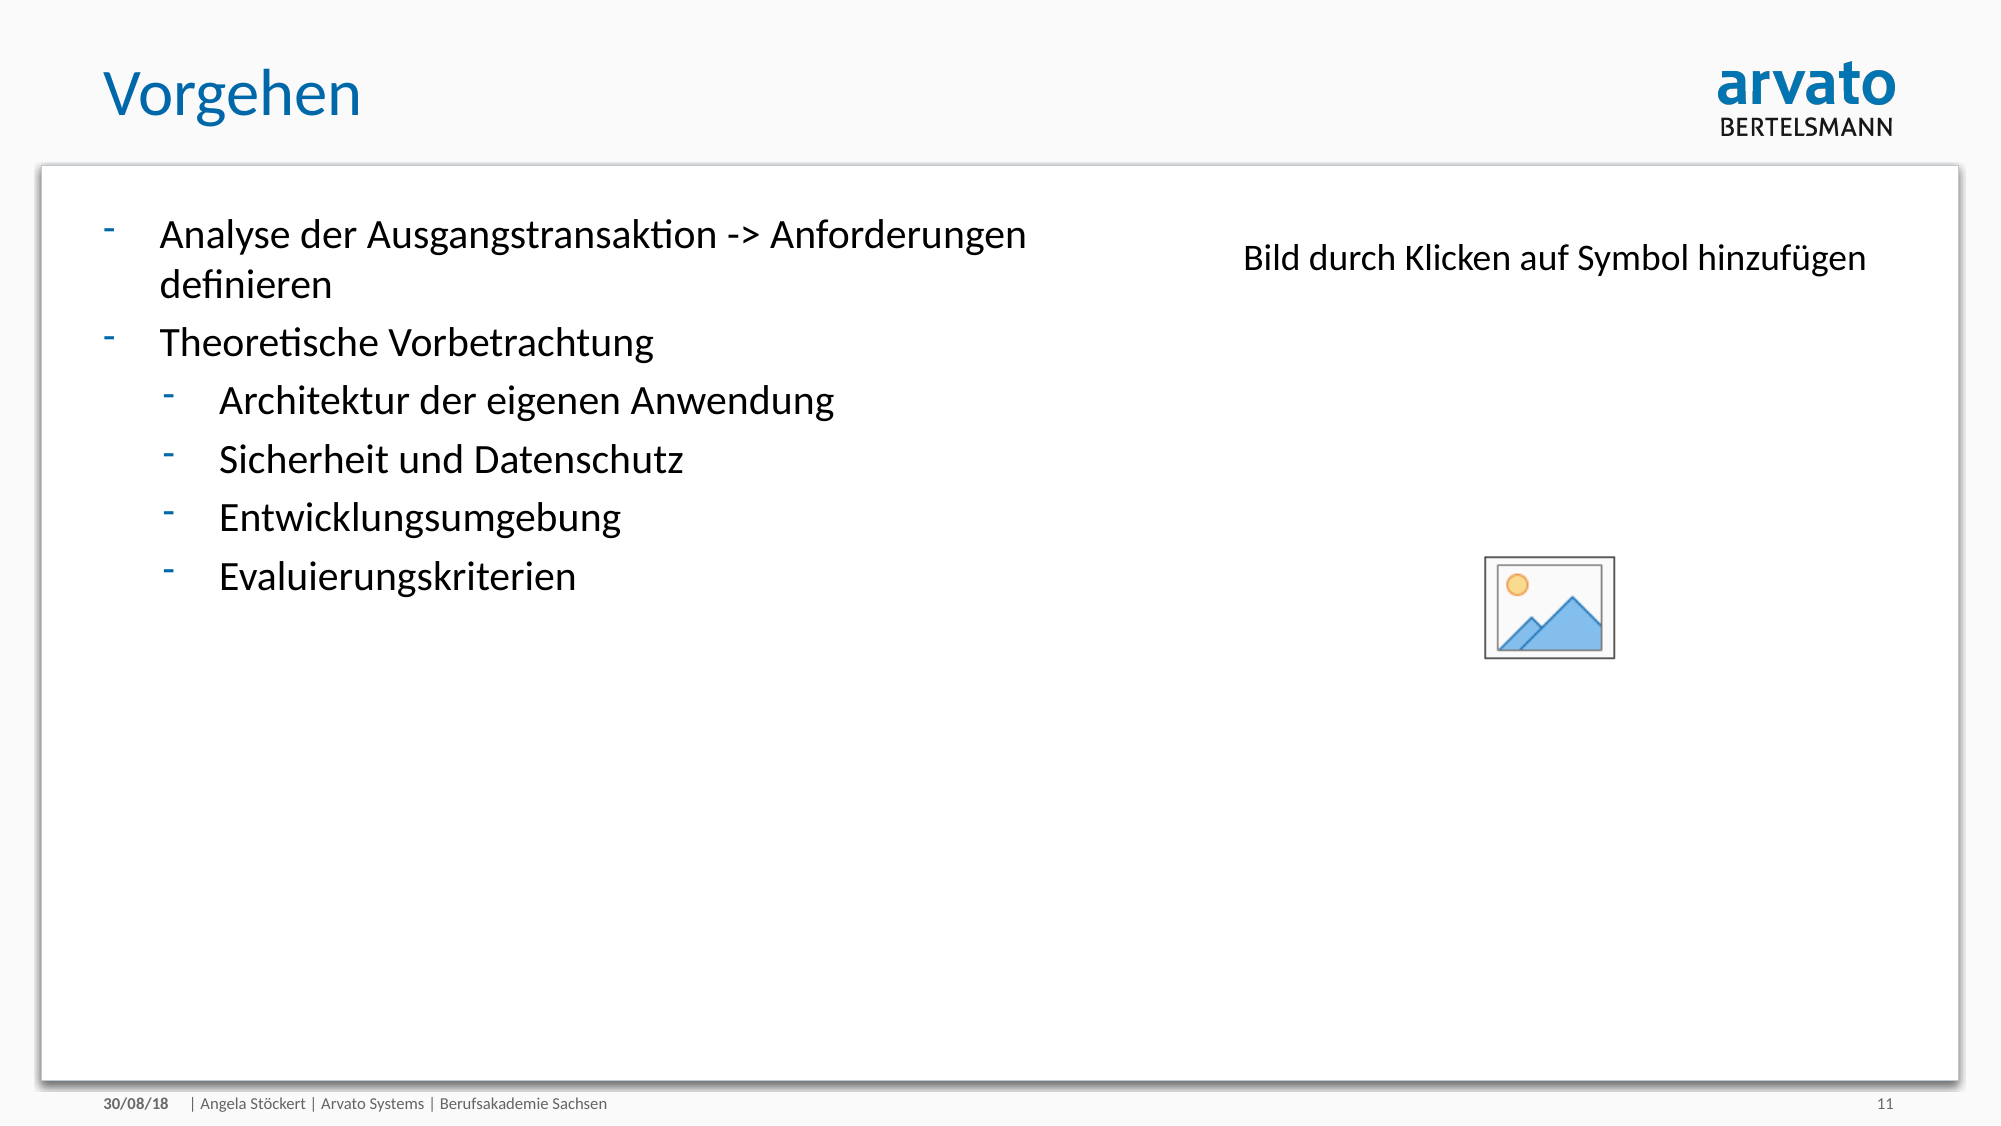

# Vorgehen
Analyse der Ausgangstransaktion -> Anforderungen definieren
Theoretische Vorbetrachtung
Architektur der eigenen Anwendung
Sicherheit und Datenschutz
Entwicklungsumgebung
Evaluierungskriterien

30/08/18
| Angela Stöckert | Arvato Systems | Berufsakademie Sachsen
11